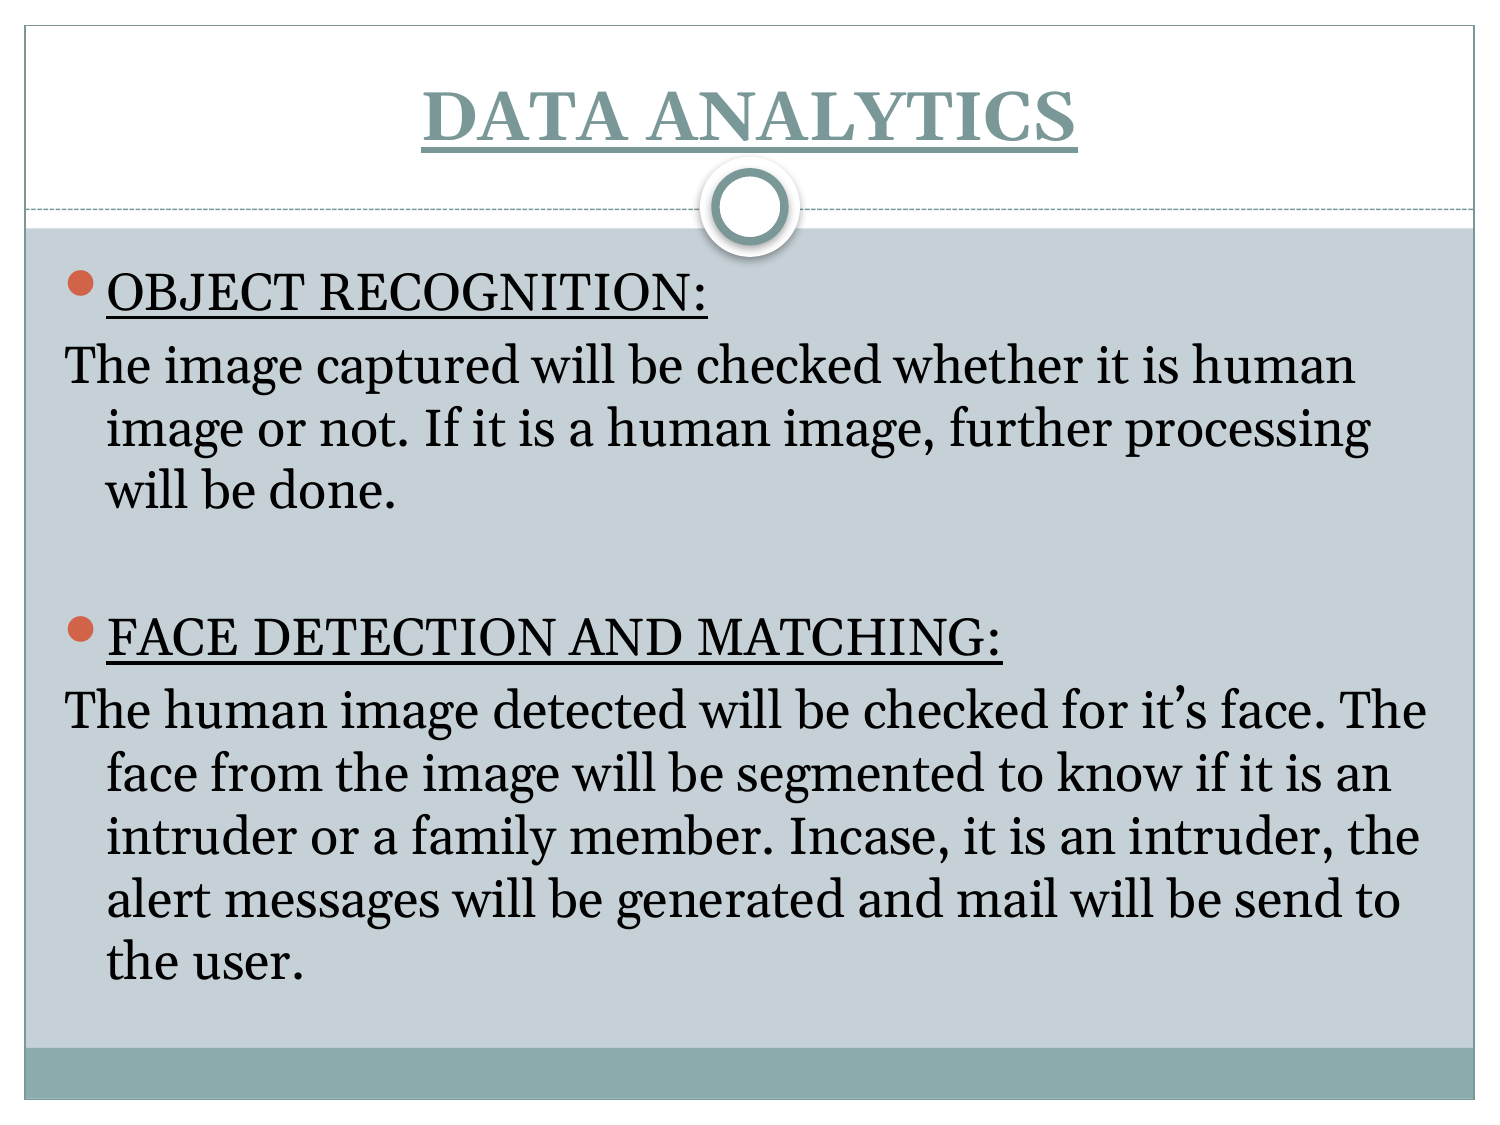

# DATA ANALYTICS
OBJECT RECOGNITION:
The image captured will be checked whether it is human image or not. If it is a human image, further processing will be done.

FACE DETECTION AND MATCHING:
The human image detected will be checked for it’s face. The face from the image will be segmented to know if it is an intruder or a family member. Incase, it is an intruder, the alert messages will be generated and mail will be send to the user.